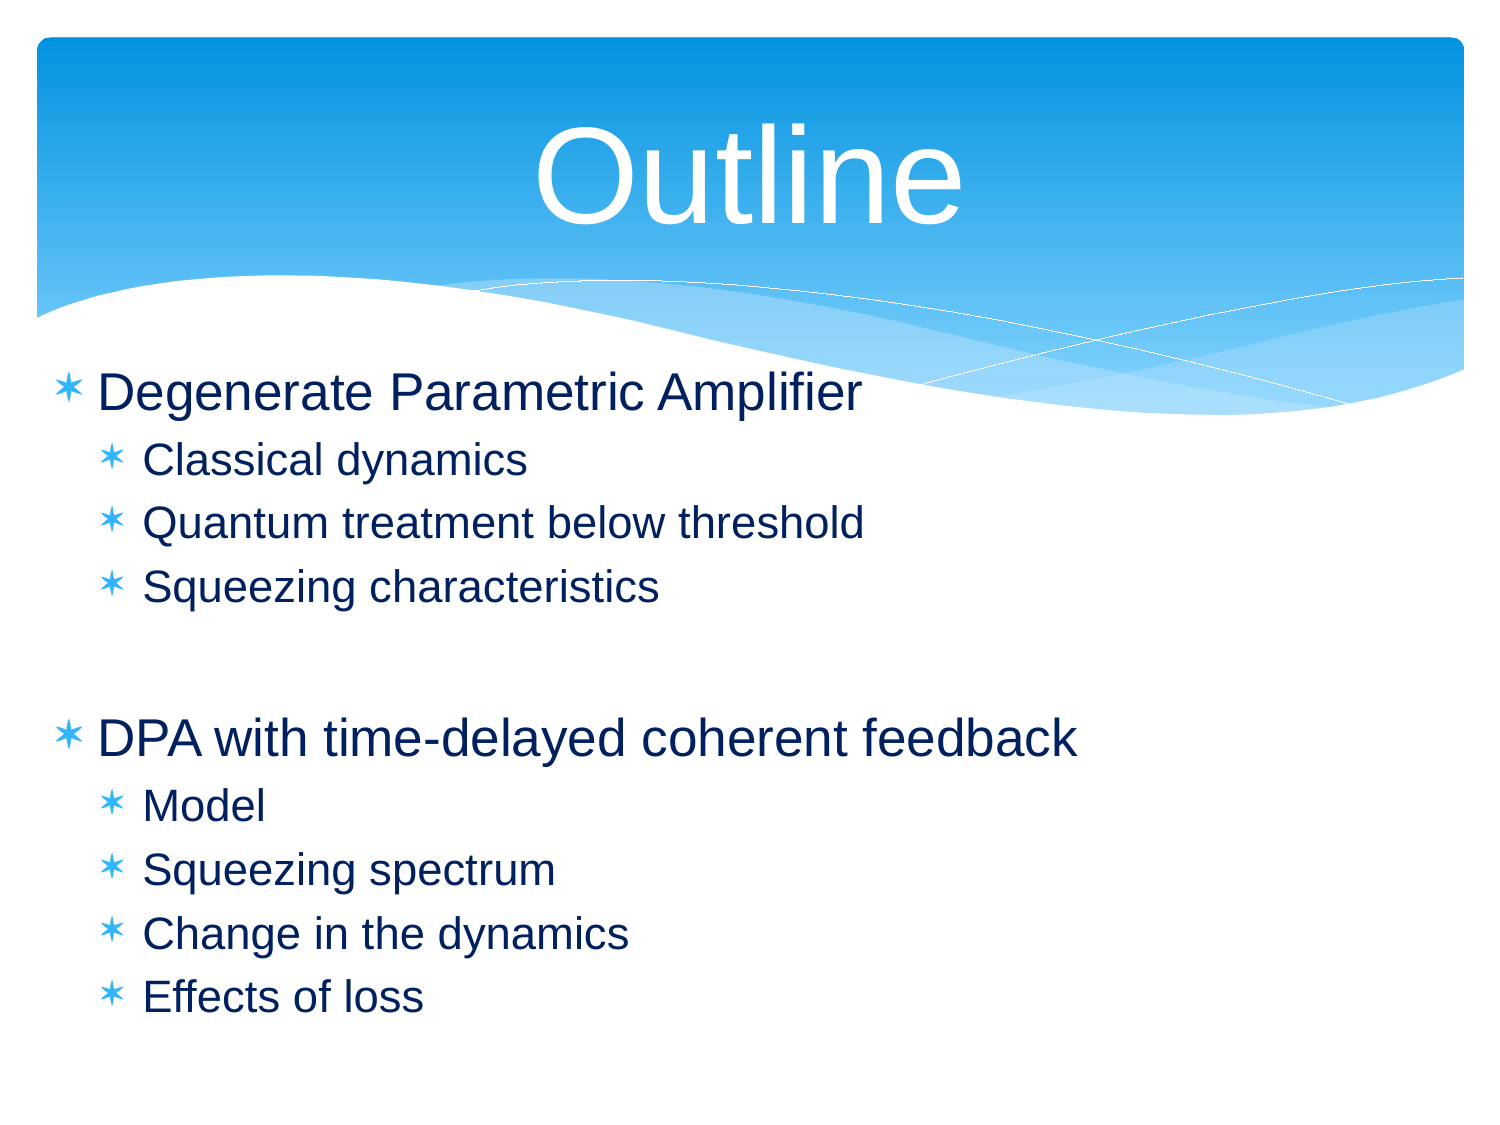

# Outline
Degenerate Parametric Amplifier
Classical dynamics
Quantum treatment below threshold
Squeezing characteristics

DPA with time-delayed coherent feedback
Model
Squeezing spectrum
Change in the dynamics
Effects of loss